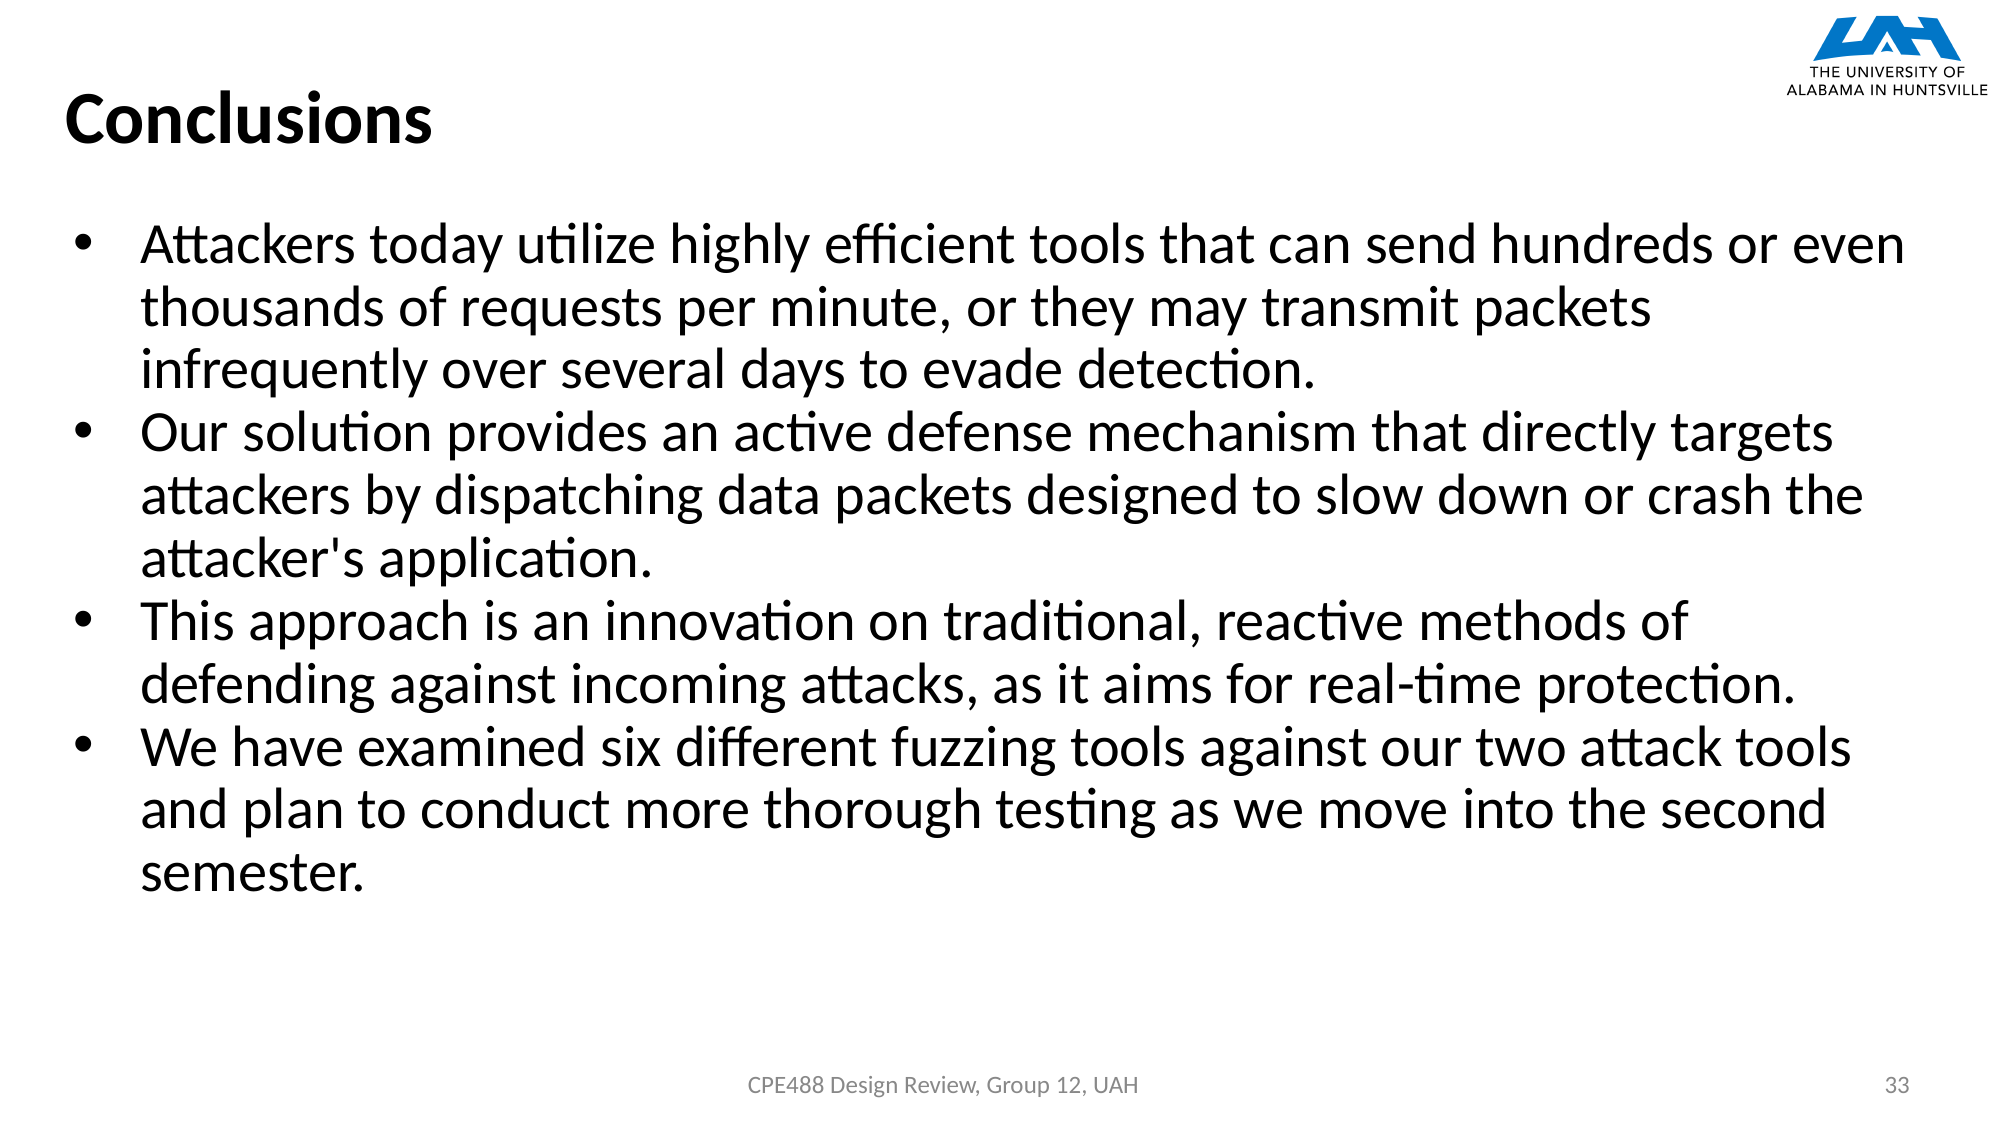

# Conclusions
Attackers today utilize highly efficient tools that can send hundreds or even thousands of requests per minute, or they may transmit packets infrequently over several days to evade detection.
Our solution provides an active defense mechanism that directly targets attackers by dispatching data packets designed to slow down or crash the attacker's application.
This approach is an innovation on traditional, reactive methods of defending against incoming attacks, as it aims for real-time protection.
We have examined six different fuzzing tools against our two attack tools and plan to conduct more thorough testing as we move into the second semester.

CPE488 Design Review, Group 12, UAH
33